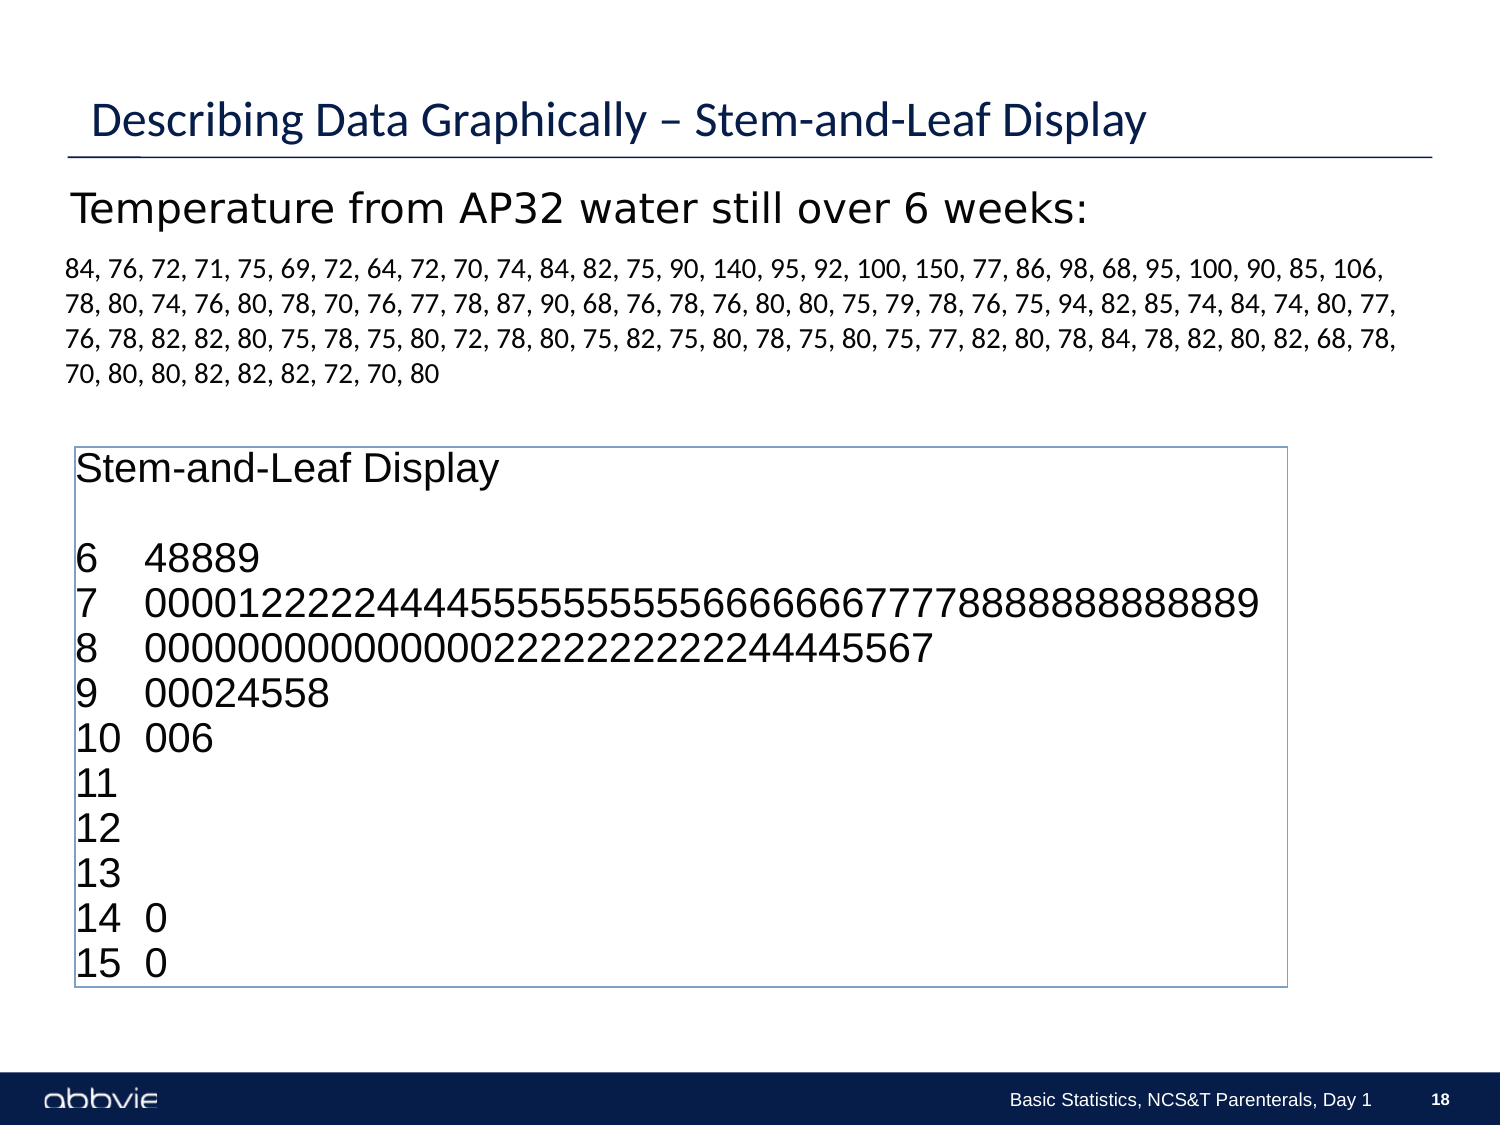

# Describing Data Graphically – Stem-and-Leaf Display
Temperature from AP32 water still over 6 weeks:
84, 76, 72, 71, 75, 69, 72, 64, 72, 70, 74, 84, 82, 75, 90, 140, 95, 92, 100, 150, 77, 86, 98, 68, 95, 100, 90, 85, 106, 78, 80, 74, 76, 80, 78, 70, 76, 77, 78, 87, 90, 68, 76, 78, 76, 80, 80, 75, 79, 78, 76, 75, 94, 82, 85, 74, 84, 74, 80, 77, 76, 78, 82, 82, 80, 75, 78, 75, 80, 72, 78, 80, 75, 82, 75, 80, 78, 75, 80, 75, 77, 82, 80, 78, 84, 78, 82, 80, 82, 68, 78, 70, 80, 80, 82, 82, 82, 72, 70, 80
Stem-and-Leaf Display
6    48889
7    000012222244445555555555666666677778888888888889
8    0000000000000002222222222244445567
9    00024558
10  006
11
12
13
14  0
15  0
Basic Statistics, NCS&T Parenterals, Day 1
18